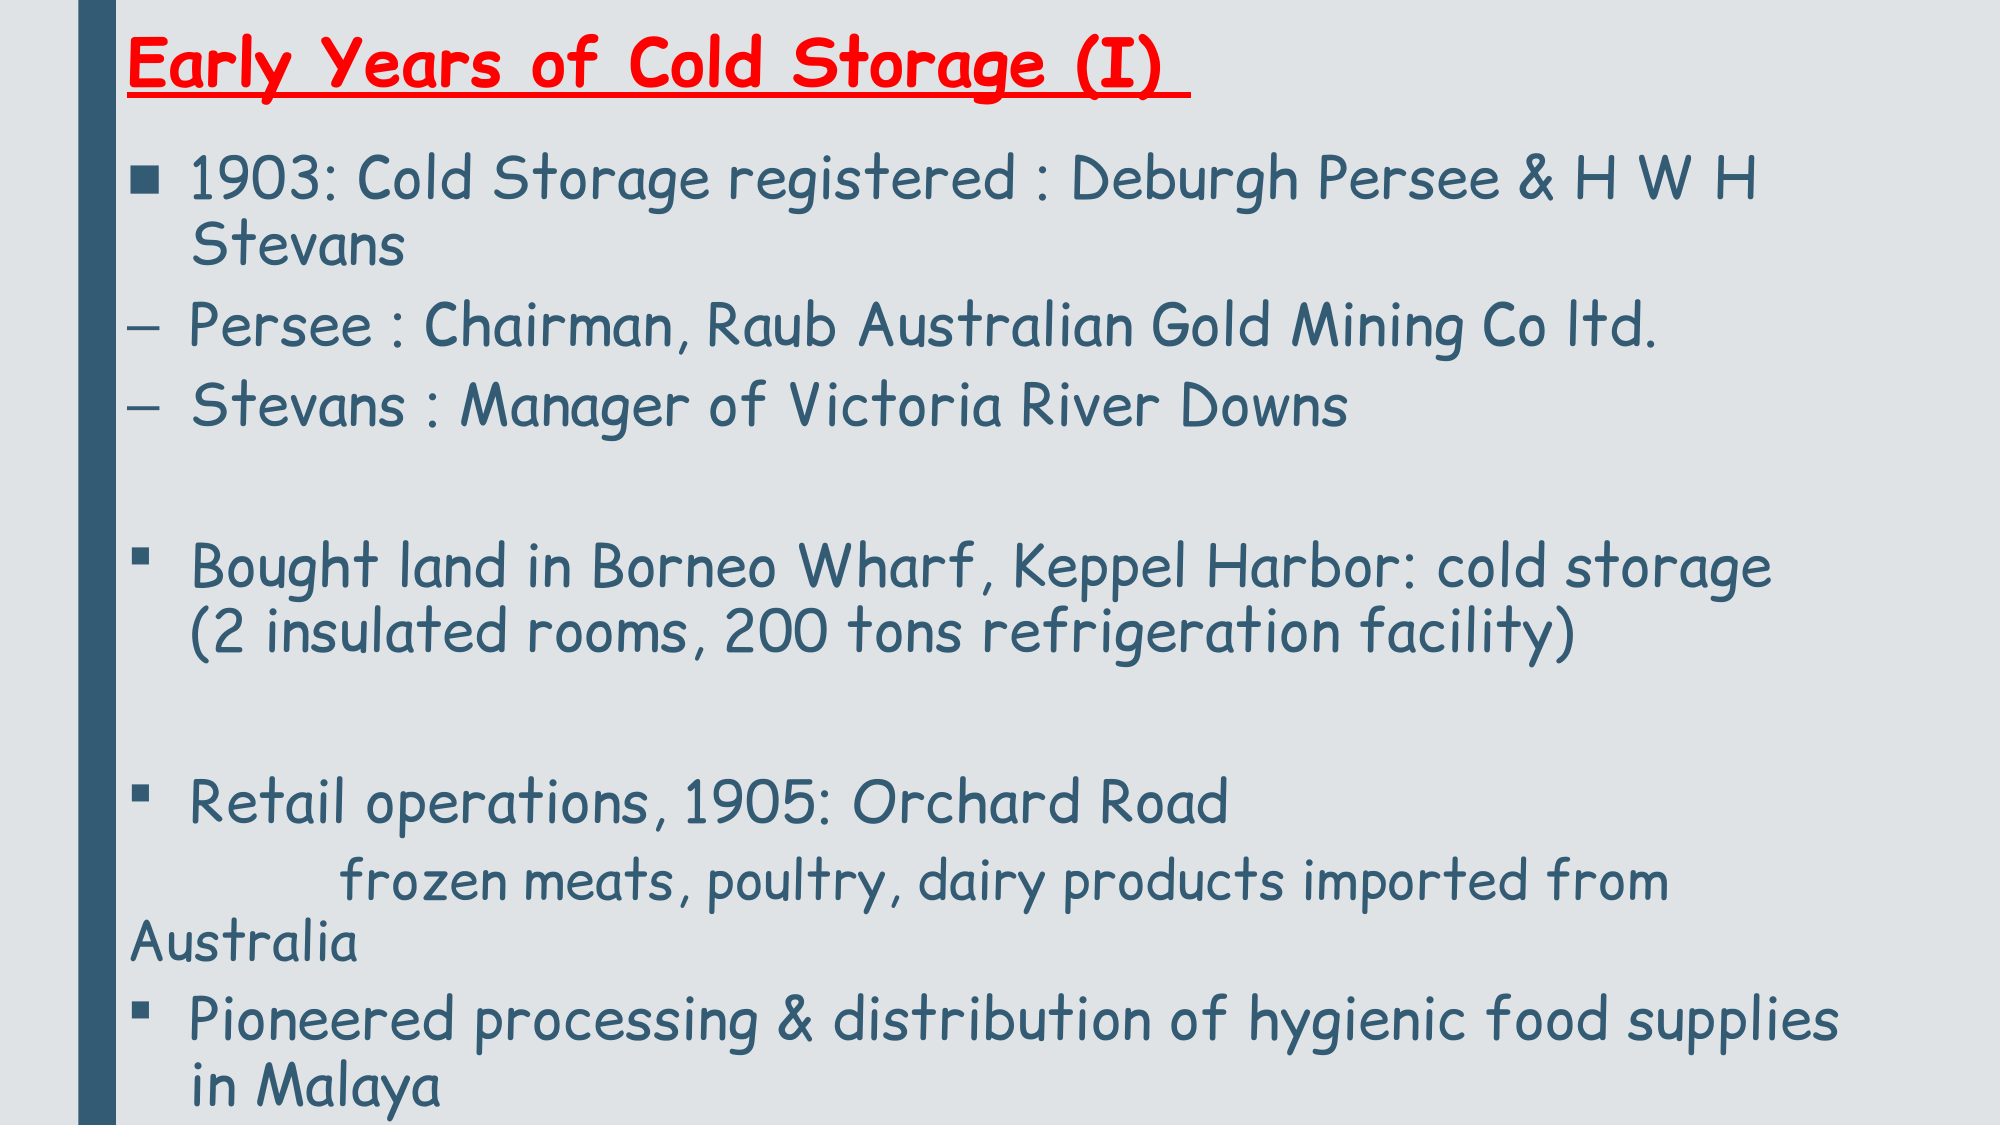

# Early Years of Cold Storage (I)
1903: Cold Storage registered : Deburgh Persee & H W H Stevans
Persee : Chairman, Raub Australian Gold Mining Co ltd.
Stevans : Manager of Victoria River Downs

Bought land in Borneo Wharf, Keppel Harbor: cold storage (2 insulated rooms, 200 tons refrigeration facility)

Retail operations, 1905: Orchard Road
             frozen meats, poultry, dairy products imported from Australia
Pioneered processing & distribution of hygienic food supplies in Malaya